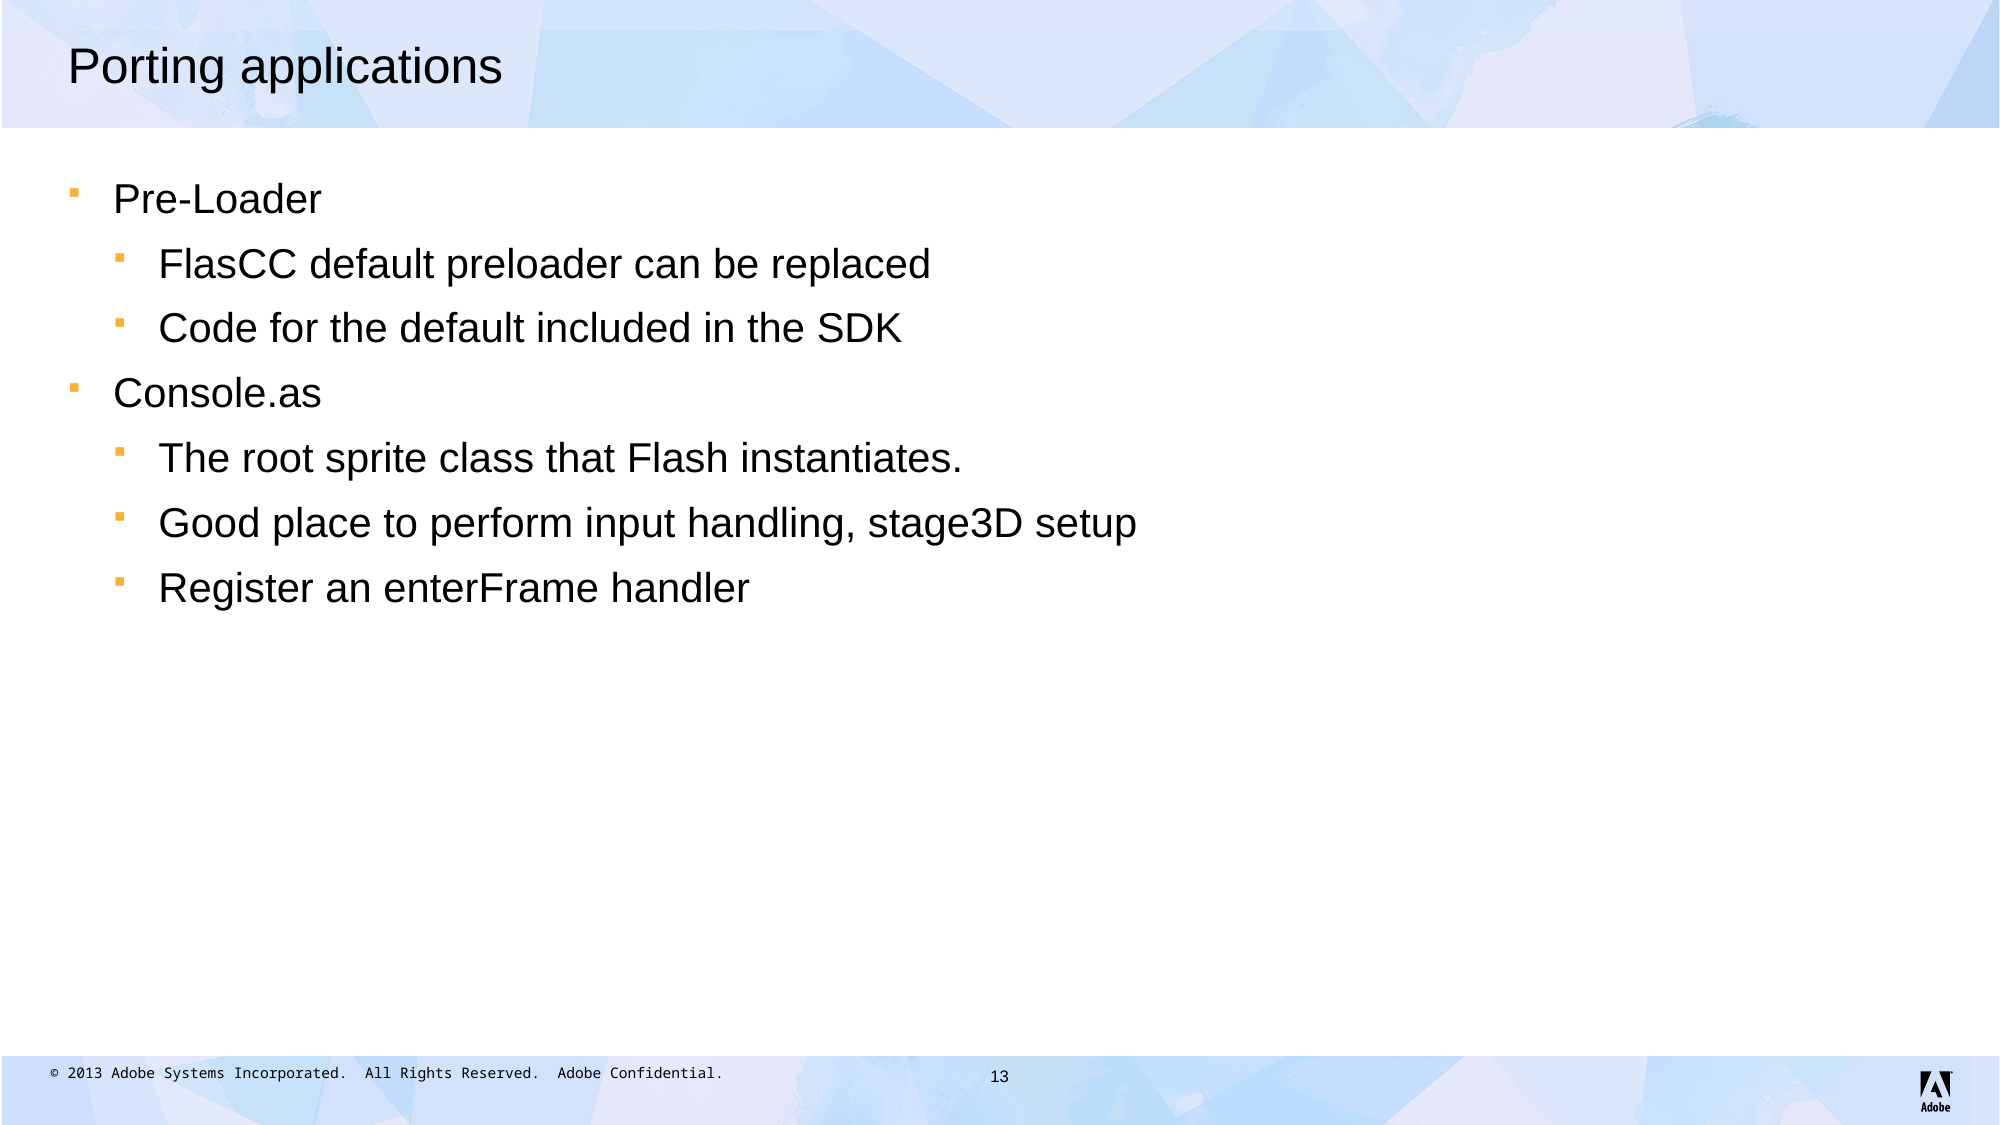

# Porting applications
Pre-Loader
FlasCC default preloader can be replaced
Code for the default included in the SDK
Console.as
The root sprite class that Flash instantiates.
Good place to perform input handling, stage3D setup
Register an enterFrame handler
13